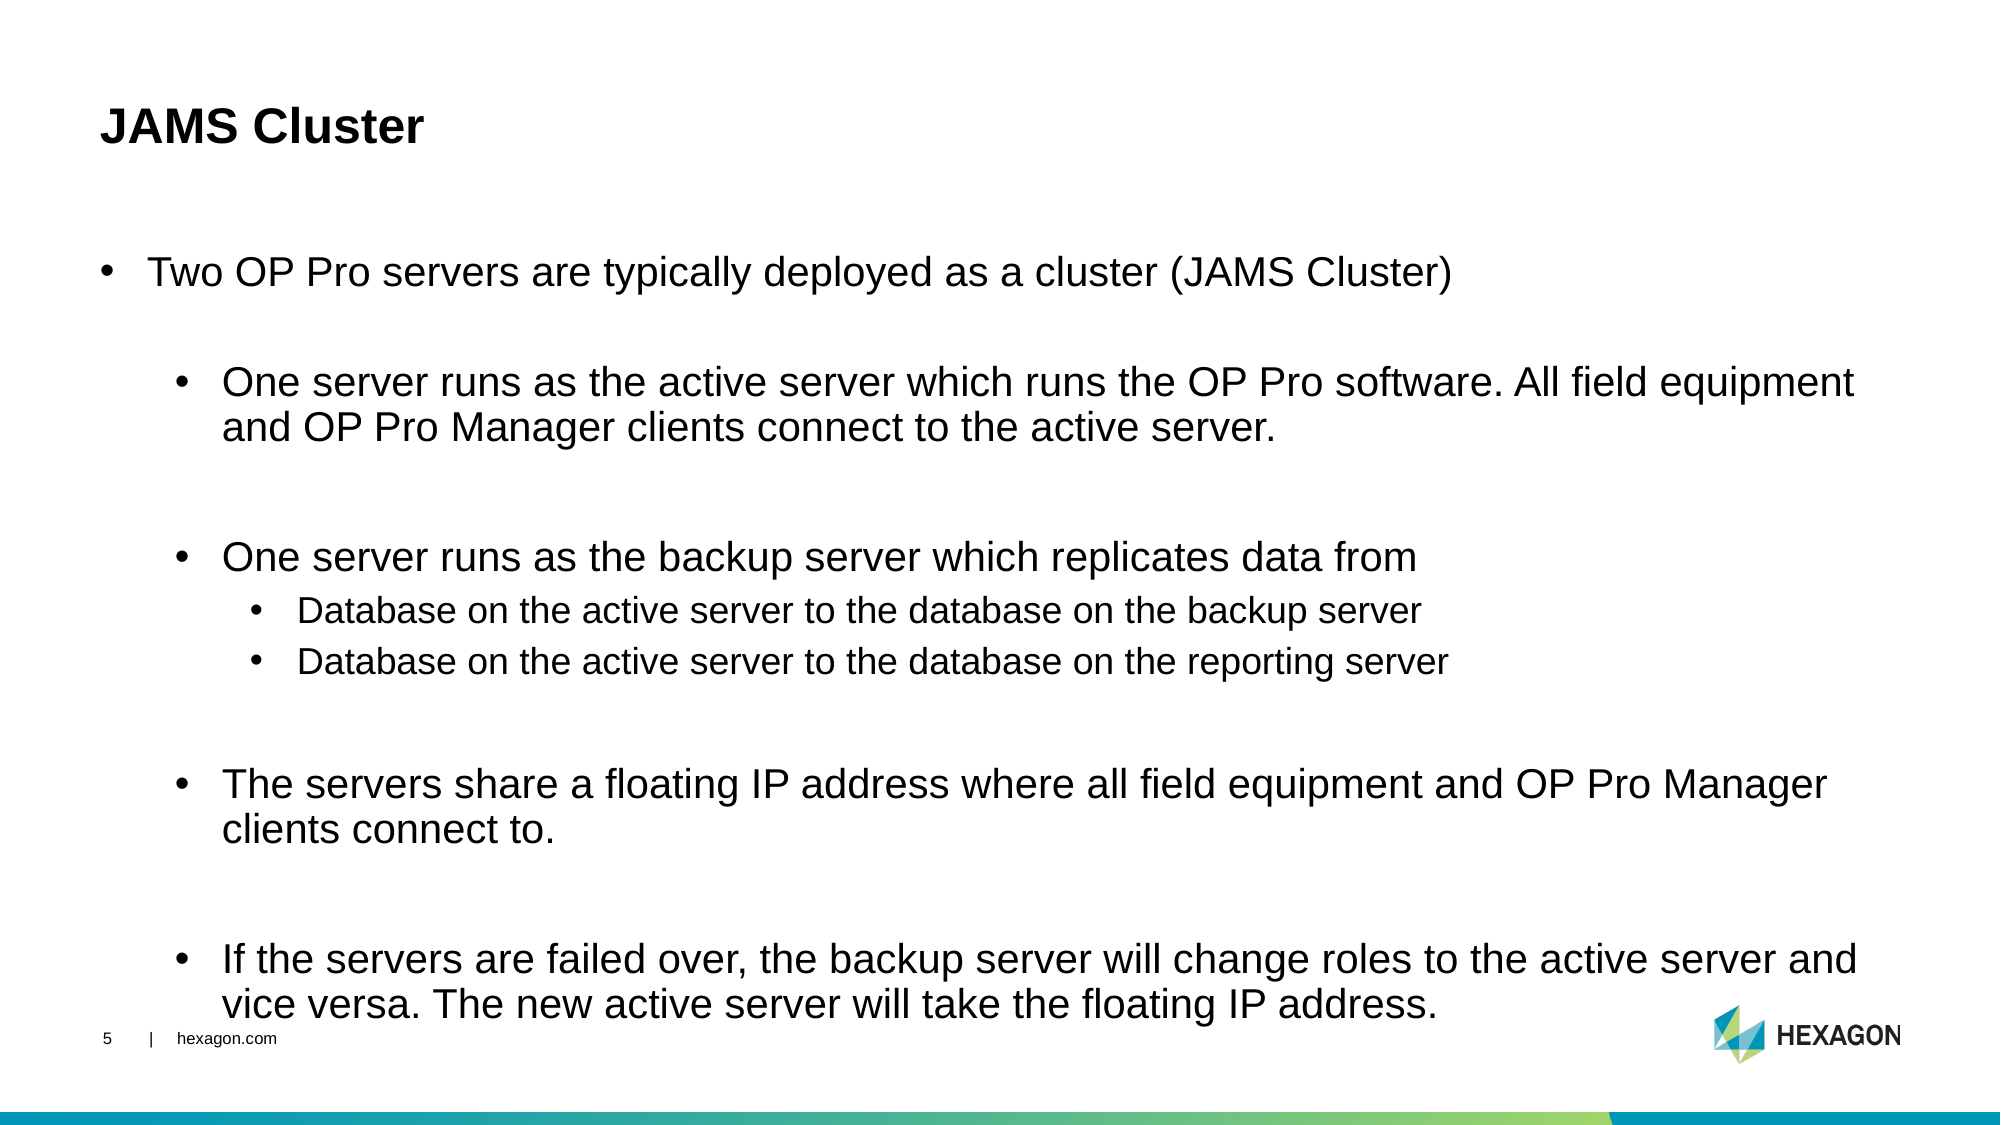

# JAMS Cluster
Two OP Pro servers are typically deployed as a cluster (JAMS Cluster)

One server runs as the active server which runs the OP Pro software. All field equipment and OP Pro Manager clients connect to the active server.

One server runs as the backup server which replicates data from
Database on the active server to the database on the backup server
Database on the active server to the database on the reporting server

The servers share a floating IP address where all field equipment and OP Pro Manager clients connect to.

If the servers are failed over, the backup server will change roles to the active server and vice versa. The new active server will take the floating IP address.